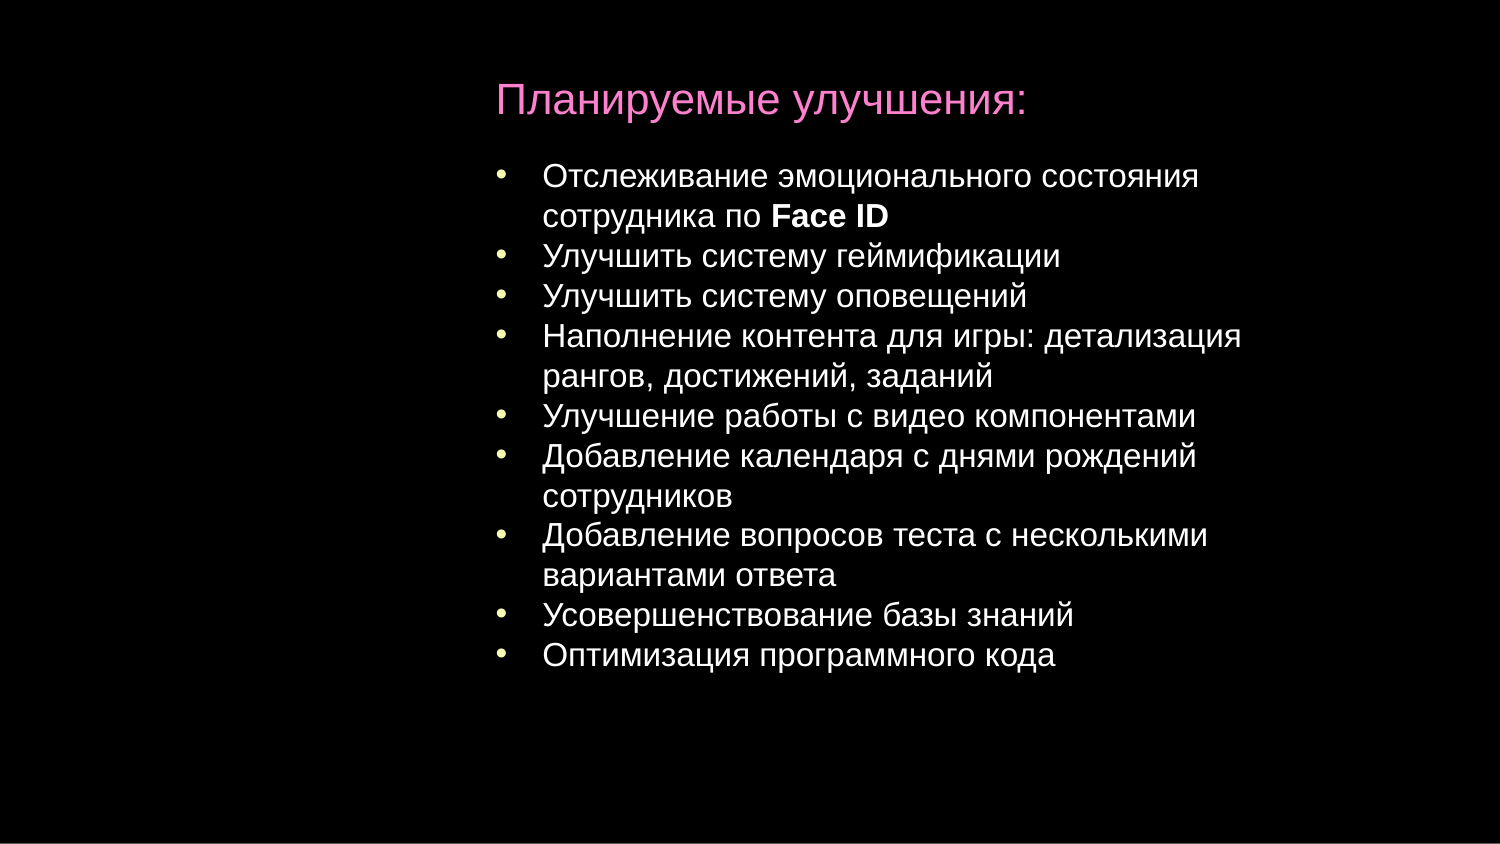

Планируемые улучшения:
Отслеживание эмоционального состояния сотрудника по Face ID
Улучшить систему геймификации
Улучшить систему оповещений
Наполнение контента для игры: детализация рангов, достижений, заданий
Улучшение работы с видео компонентами
Добавление календаря с днями рождений сотрудников
Добавление вопросов теста с несколькими вариантами ответа
Усовершенствование базы знаний
Оптимизация программного кода